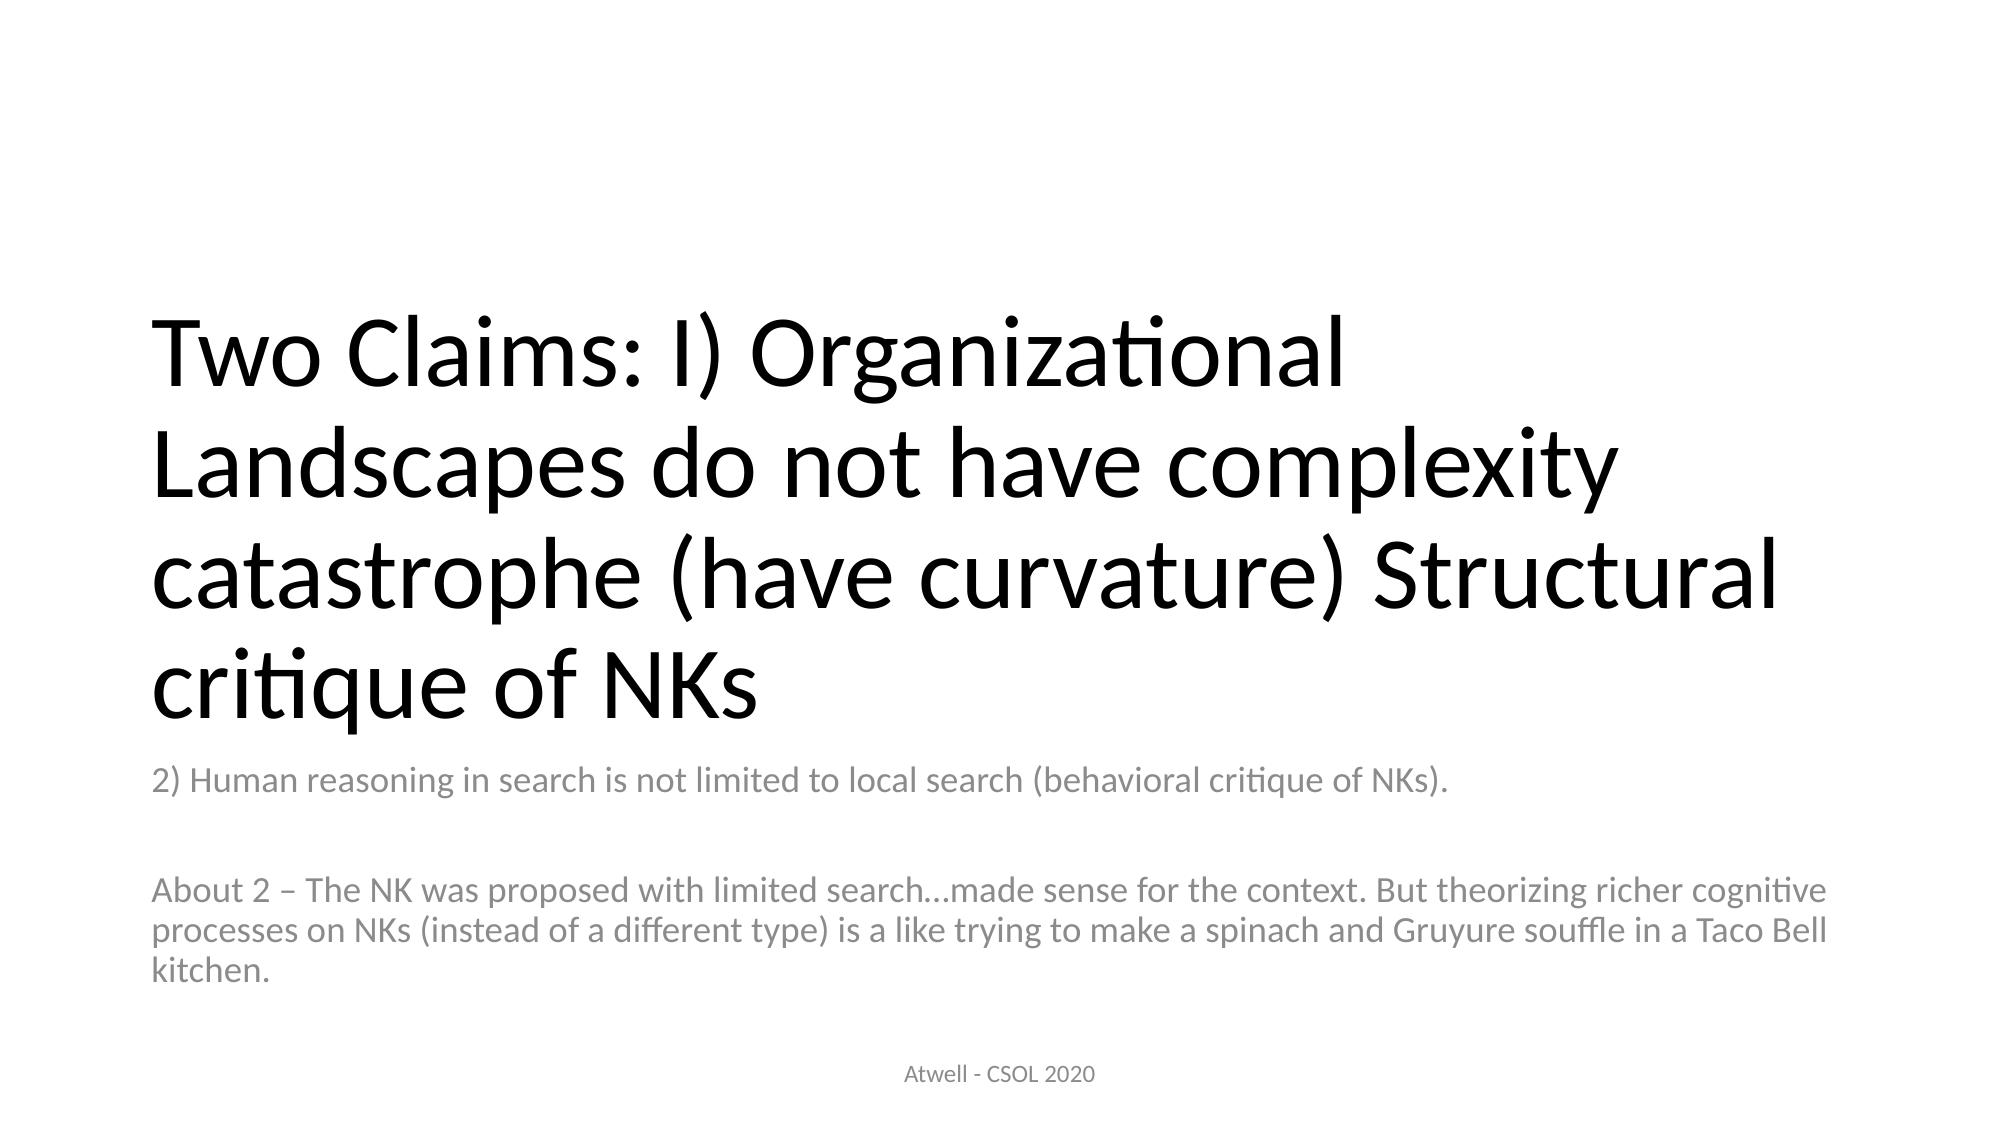

# Two Claims: I) Organizational Landscapes do not have complexity catastrophe (have curvature) Structural critique of NKs
2) Human reasoning in search is not limited to local search (behavioral critique of NKs).

About 2 – The NK was proposed with limited search…made sense for the context. But theorizing richer cognitive processes on NKs (instead of a different type) is a like trying to make a spinach and Gruyure souffle in a Taco Bell kitchen.
Atwell - CSOL 2020